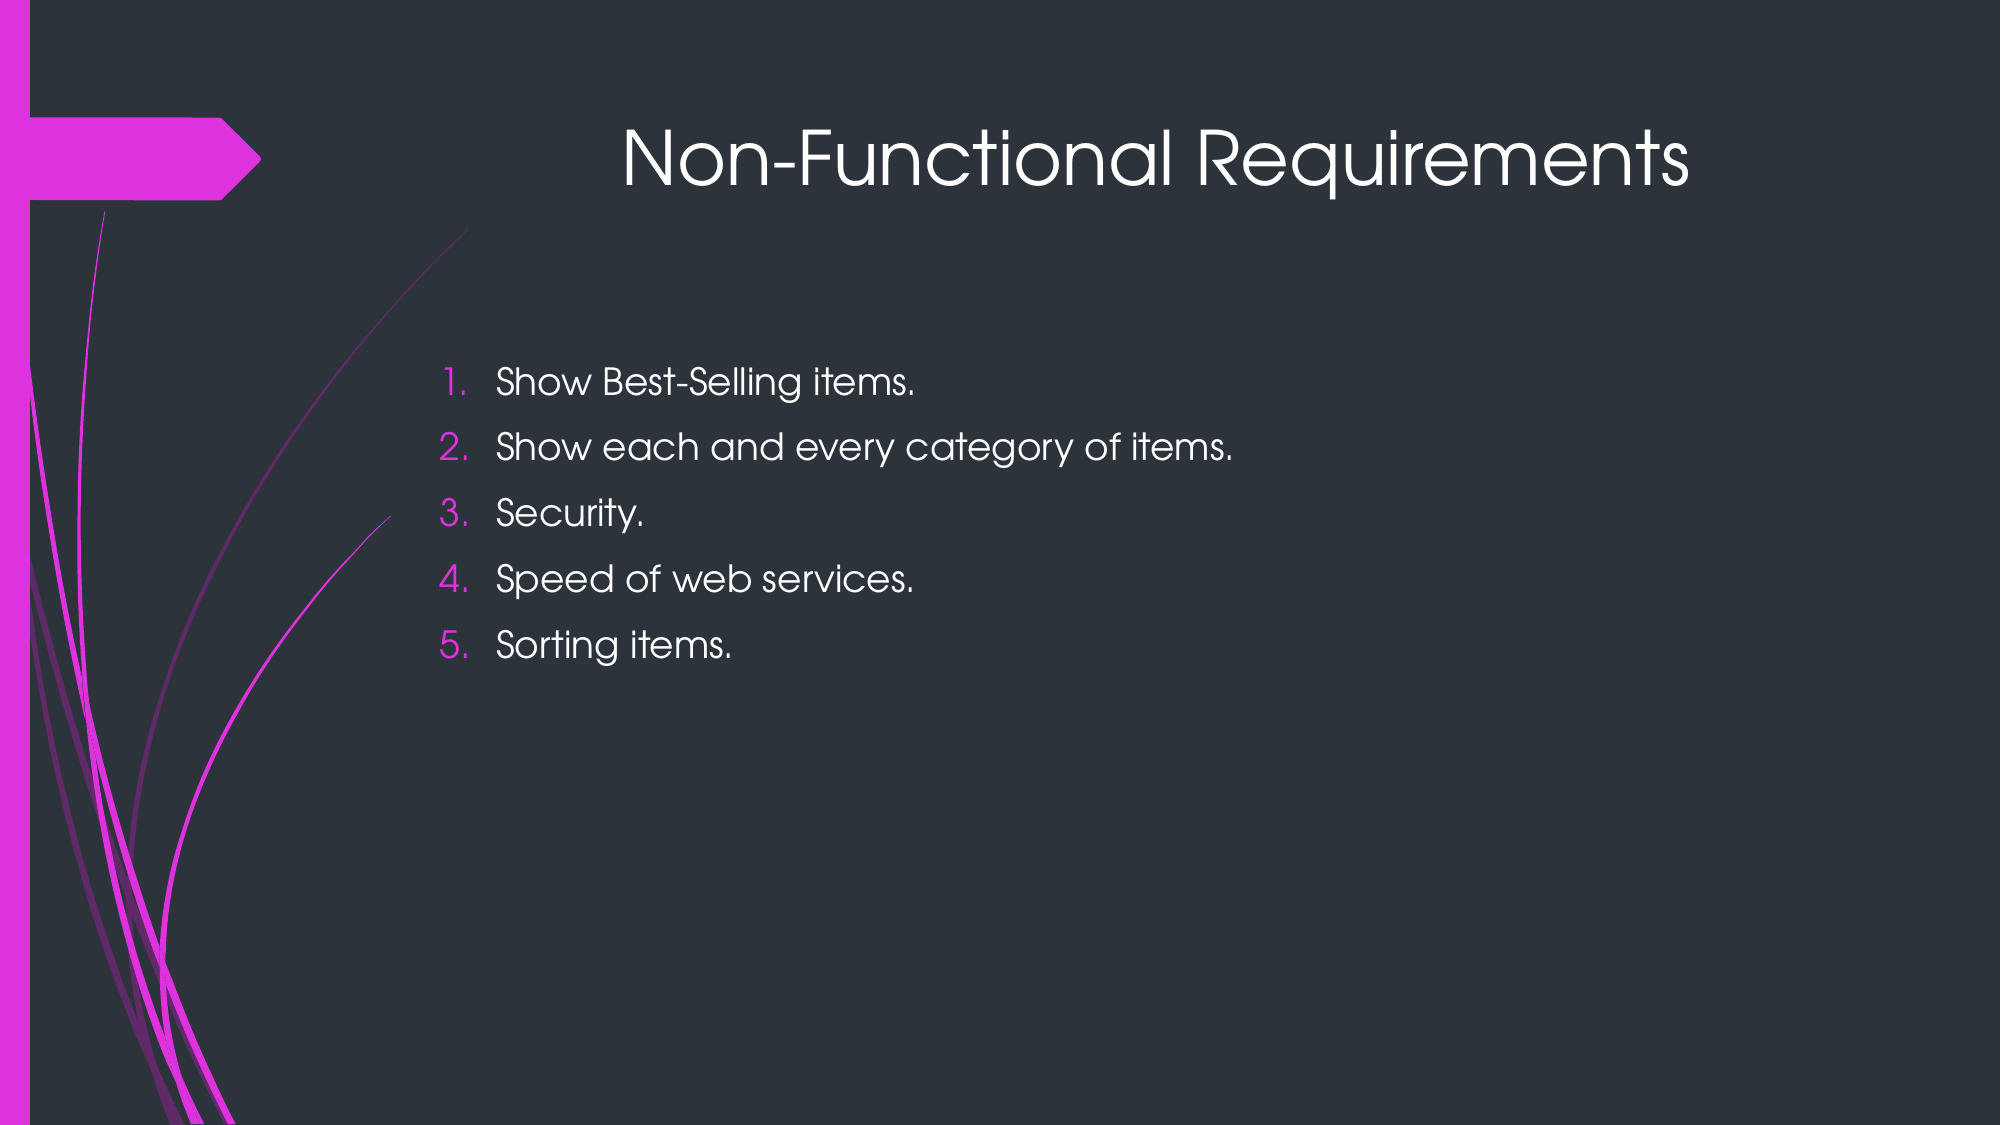

# Non-Functional Requirements
Show Best-Selling items.
Show each and every category of items.
Security.
Speed of web services.
Sorting items.